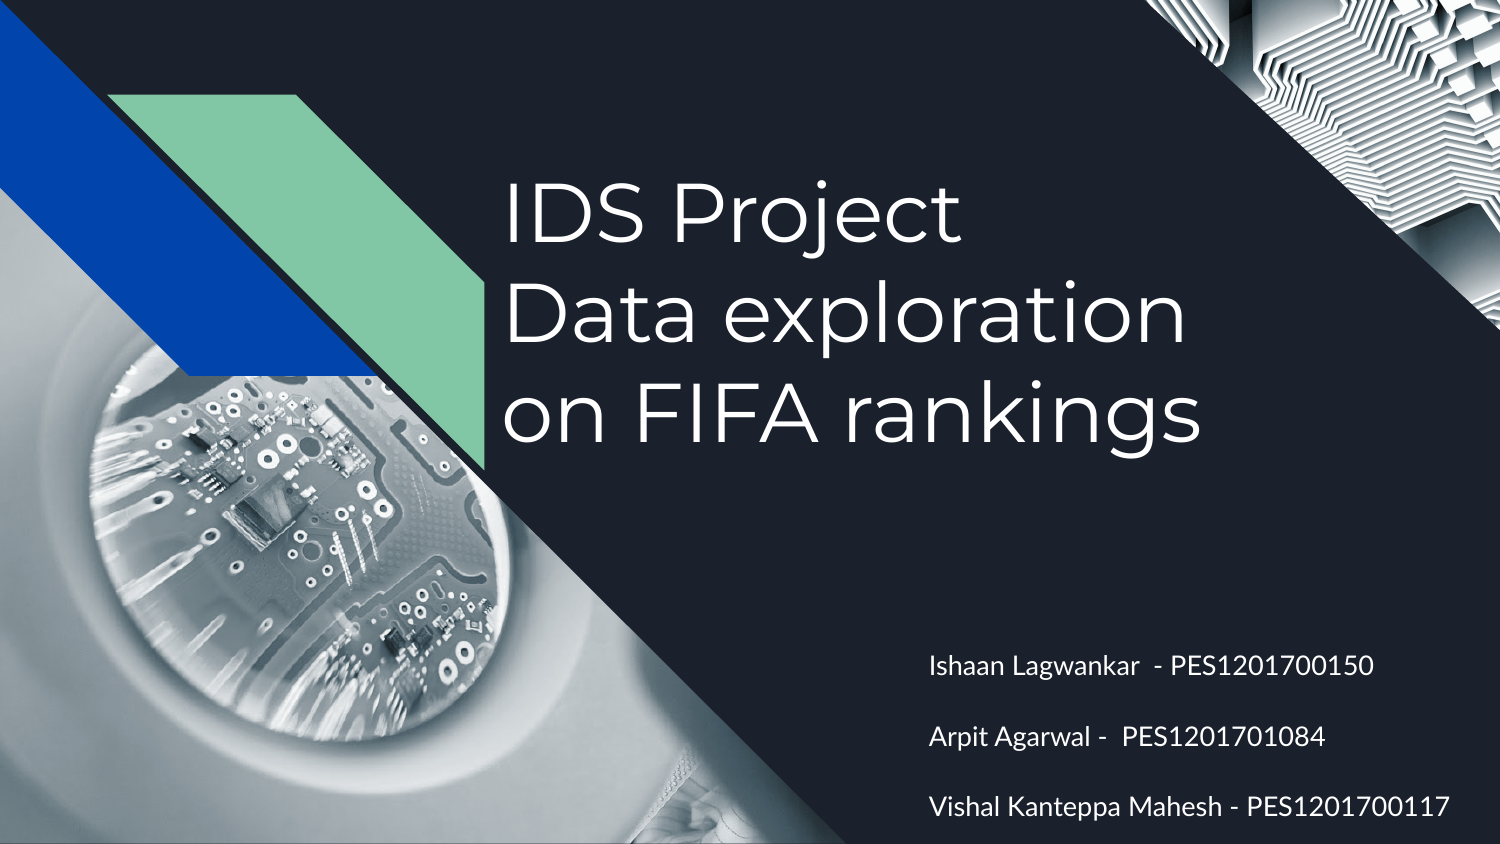

# IDS Project
Data exploration on FIFA rankings

Ishaan Lagwankar  - PES1201700150
Arpit Agarwal -  PES1201701084
Vishal Kanteppa Mahesh - PES1201700117